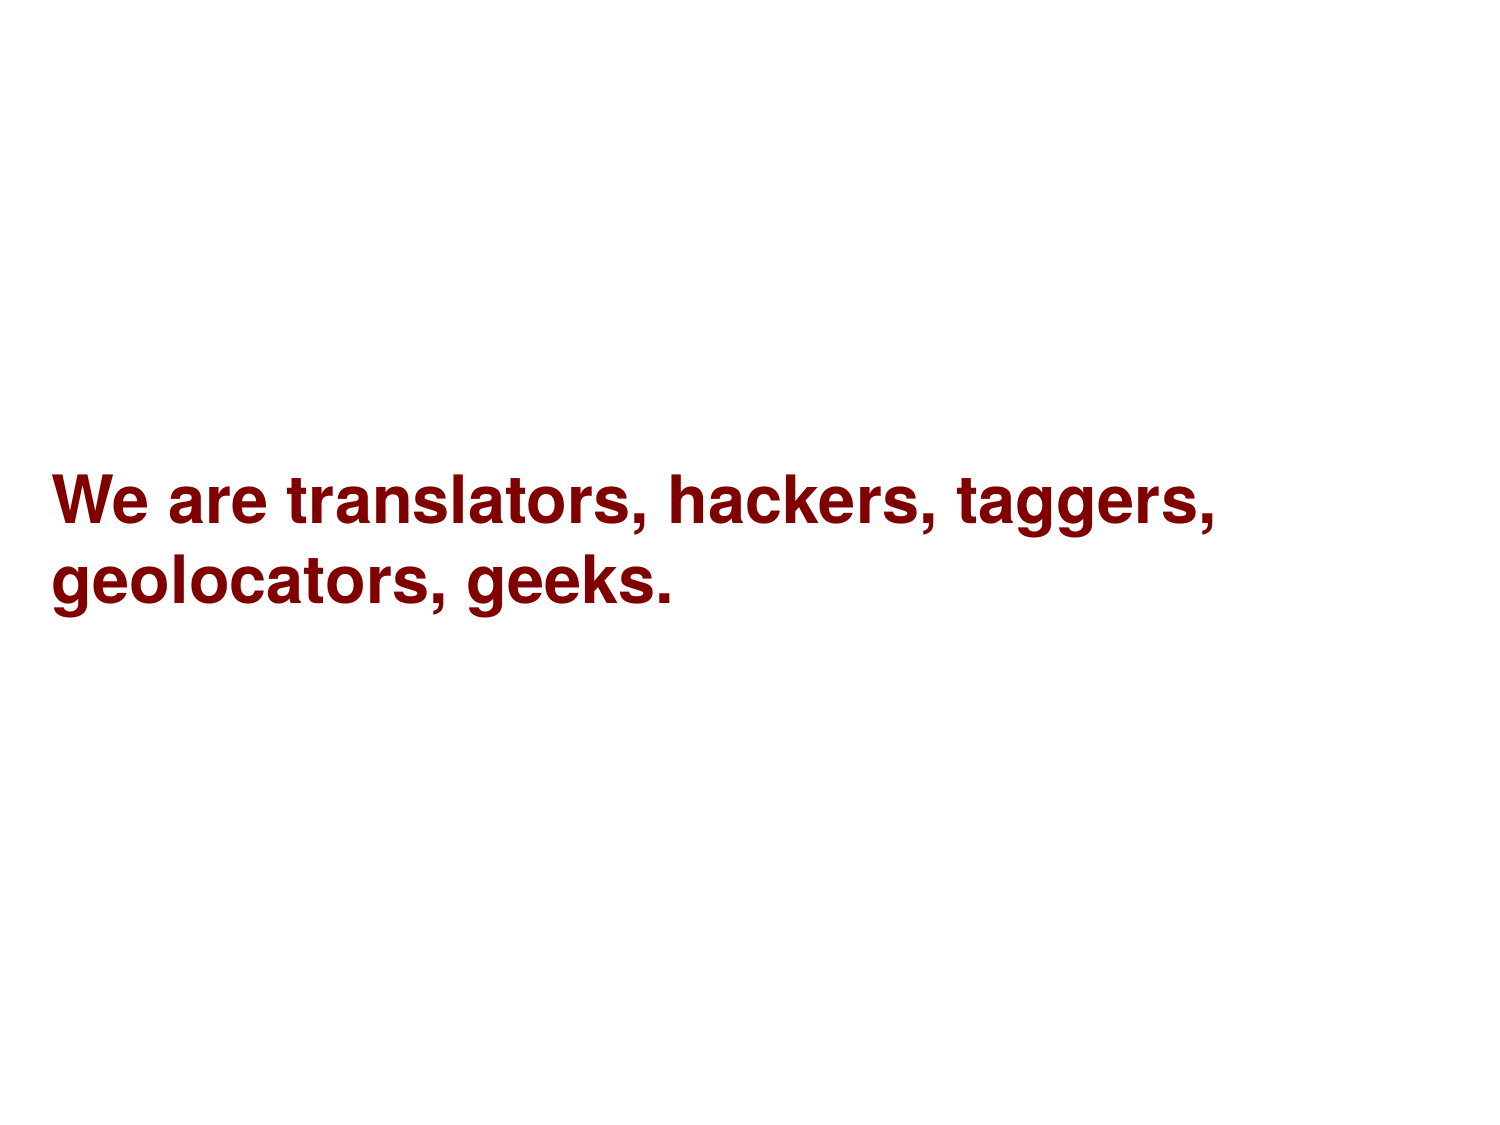

We are translators, hackers, taggers,
geolocators, geeks.